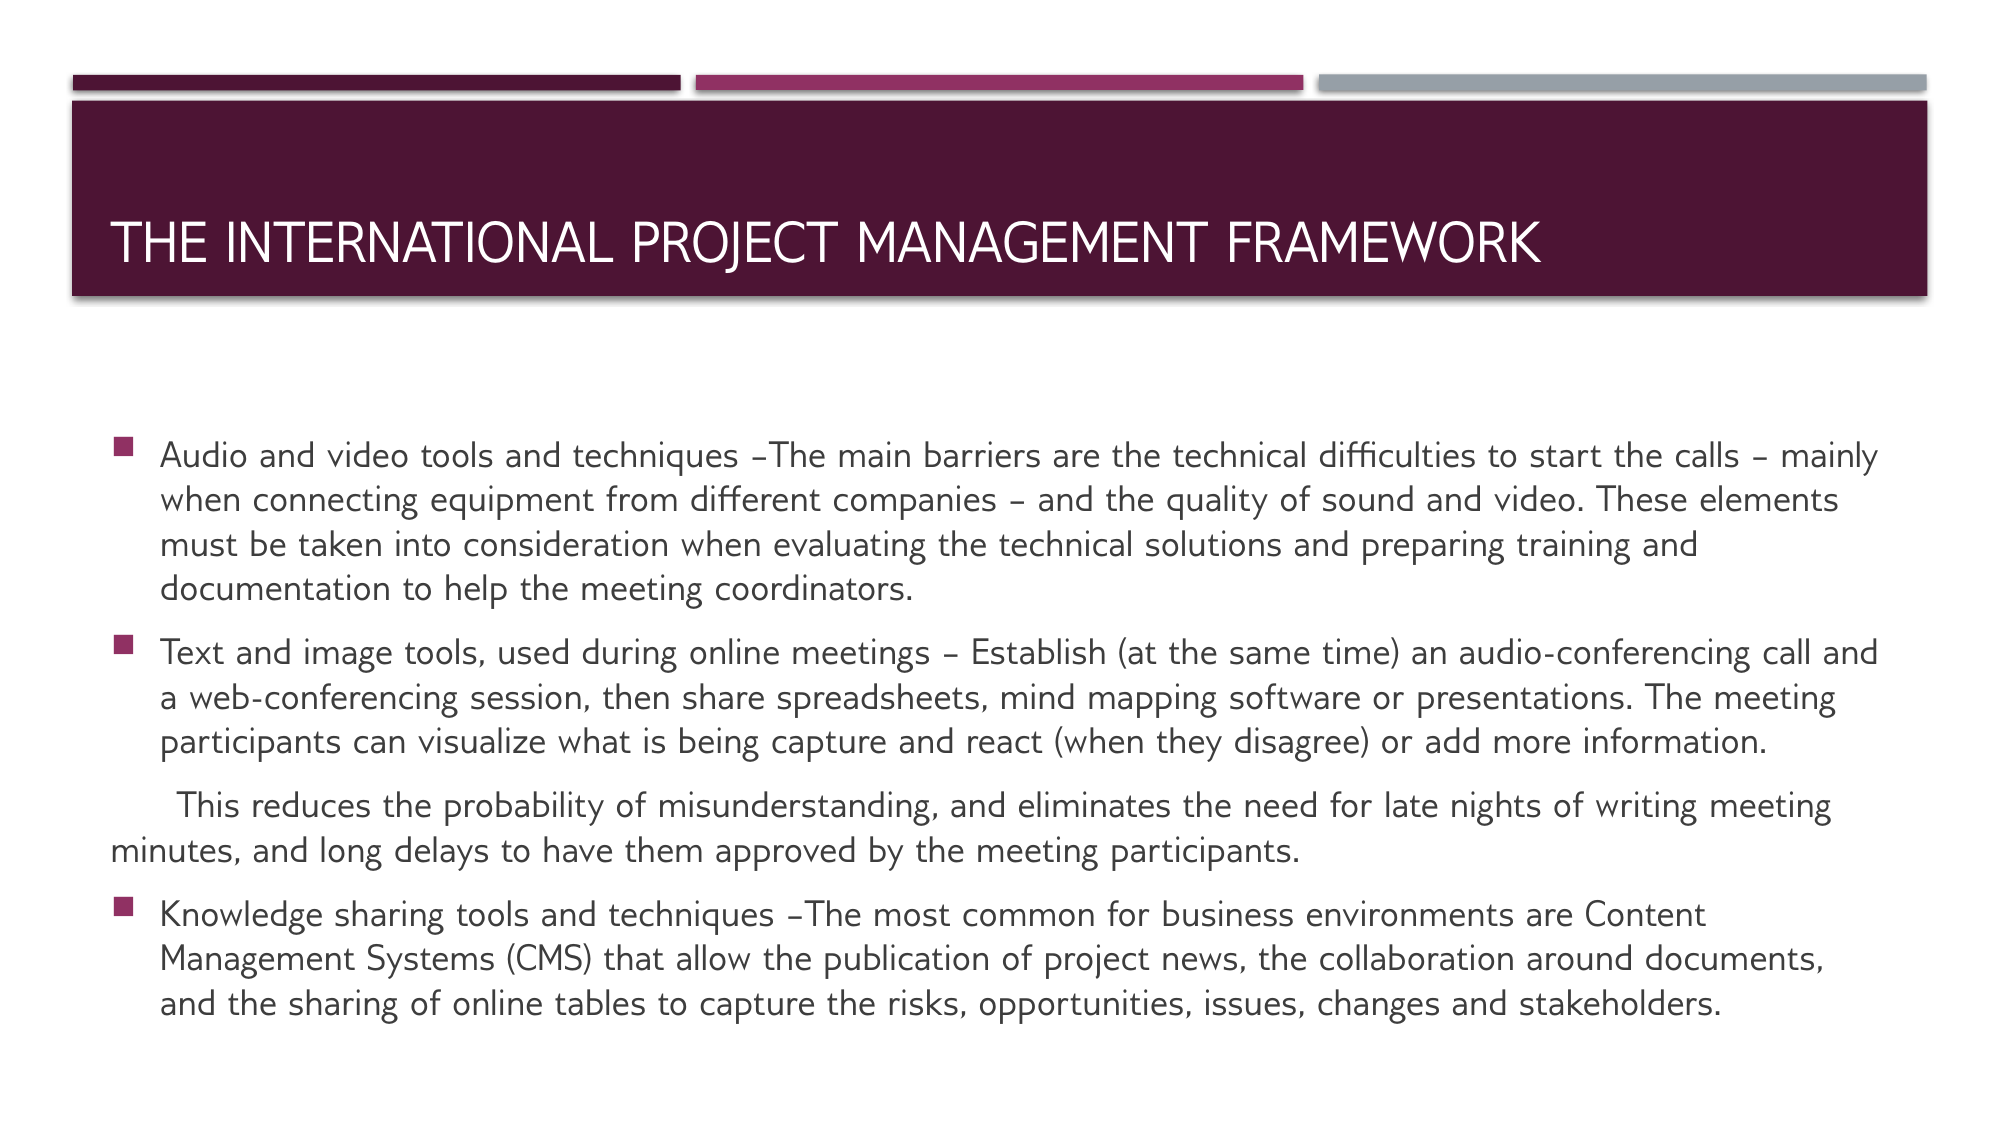

# The International Project Management Framework
Audio and video tools and techniques –The main barriers are the technical difficulties to start the calls – mainly when connecting equipment from different companies – and the quality of sound and video. These elements must be taken into consideration when evaluating the technical solutions and preparing training and documentation to help the meeting coordinators.
Text and image tools, used during online meetings – Establish (at the same time) an audio-conferencing call and a web-conferencing session, then share spreadsheets, mind mapping software or presentations. The meeting participants can visualize what is being capture and react (when they disagree) or add more information.
      This reduces the probability of misunderstanding, and eliminates the need for late nights of writing meeting minutes, and long delays to have them approved by the meeting participants.
Knowledge sharing tools and techniques –The most common for business environments are Content Management Systems (CMS) that allow the publication of project news, the collaboration around documents, and the sharing of online tables to capture the risks, opportunities, issues, changes and stakeholders.